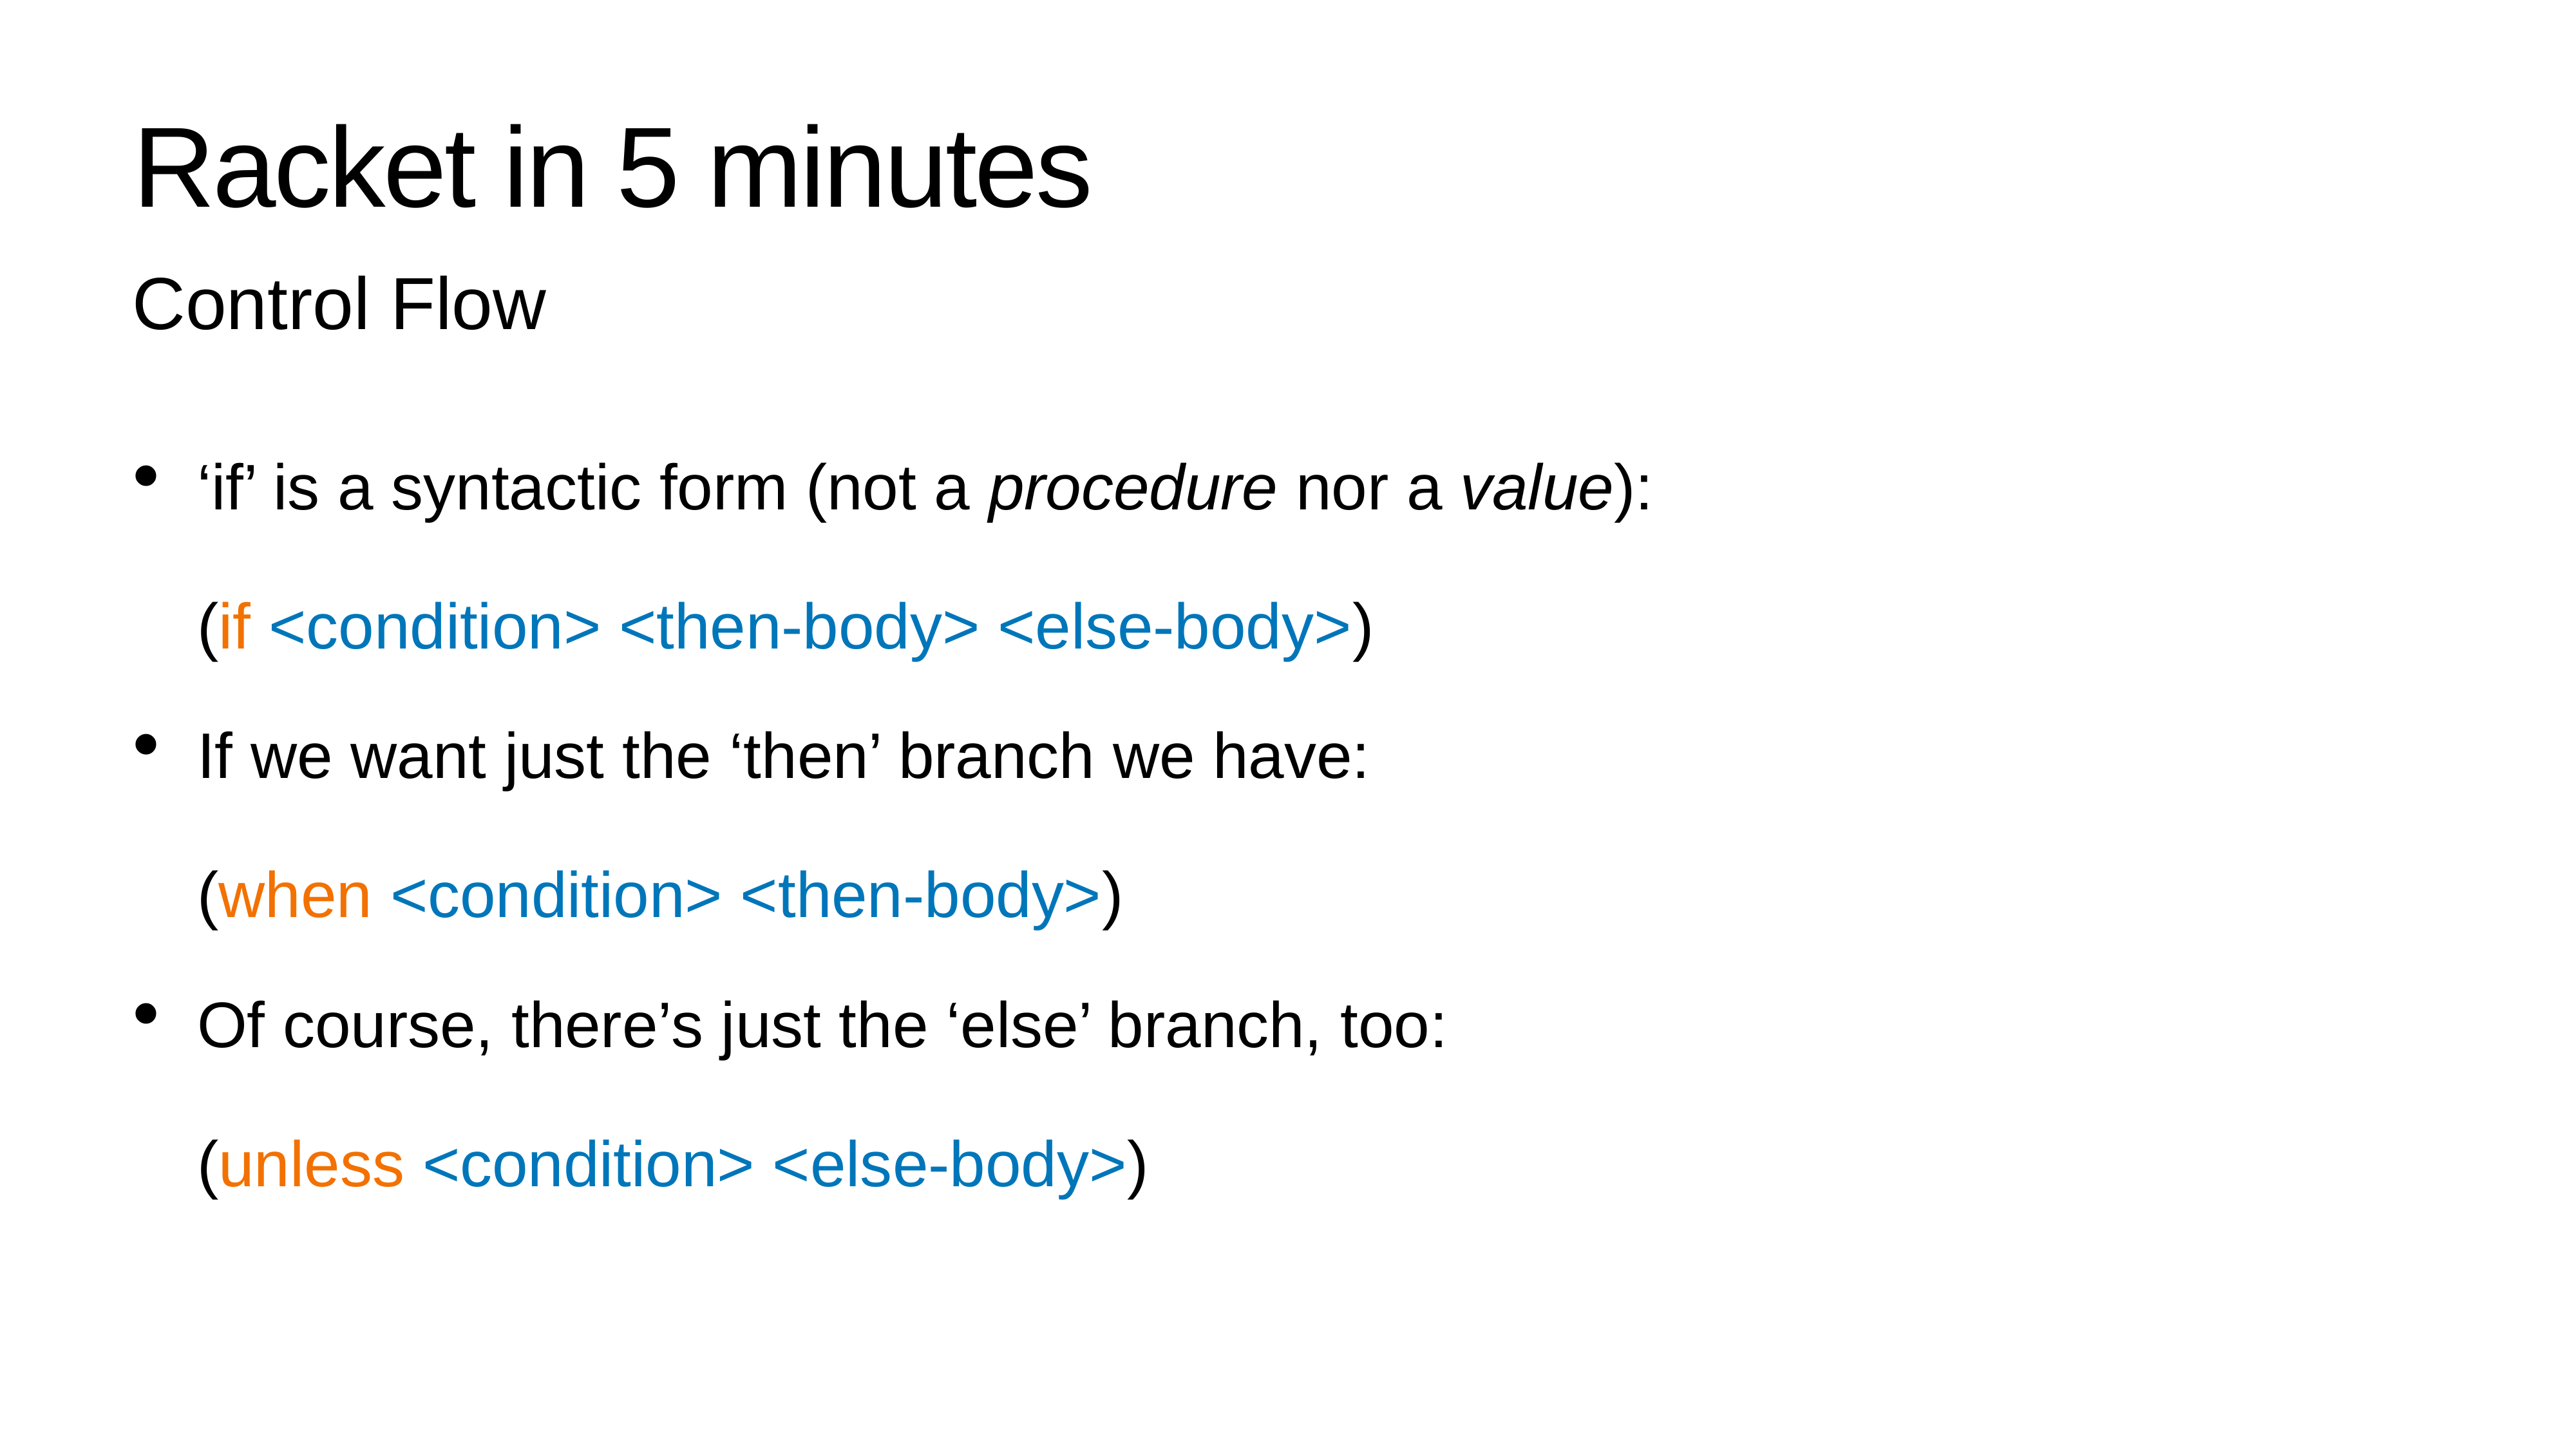

# Racket in 5 minutes
Control Flow
‘if’ is a syntactic form (not a procedure nor a value):
(if <condition> <then-body> <else-body>)
If we want just the ‘then’ branch we have:
(when <condition> <then-body>)
Of course, there’s just the ‘else’ branch, too:
(unless <condition> <else-body>)
21